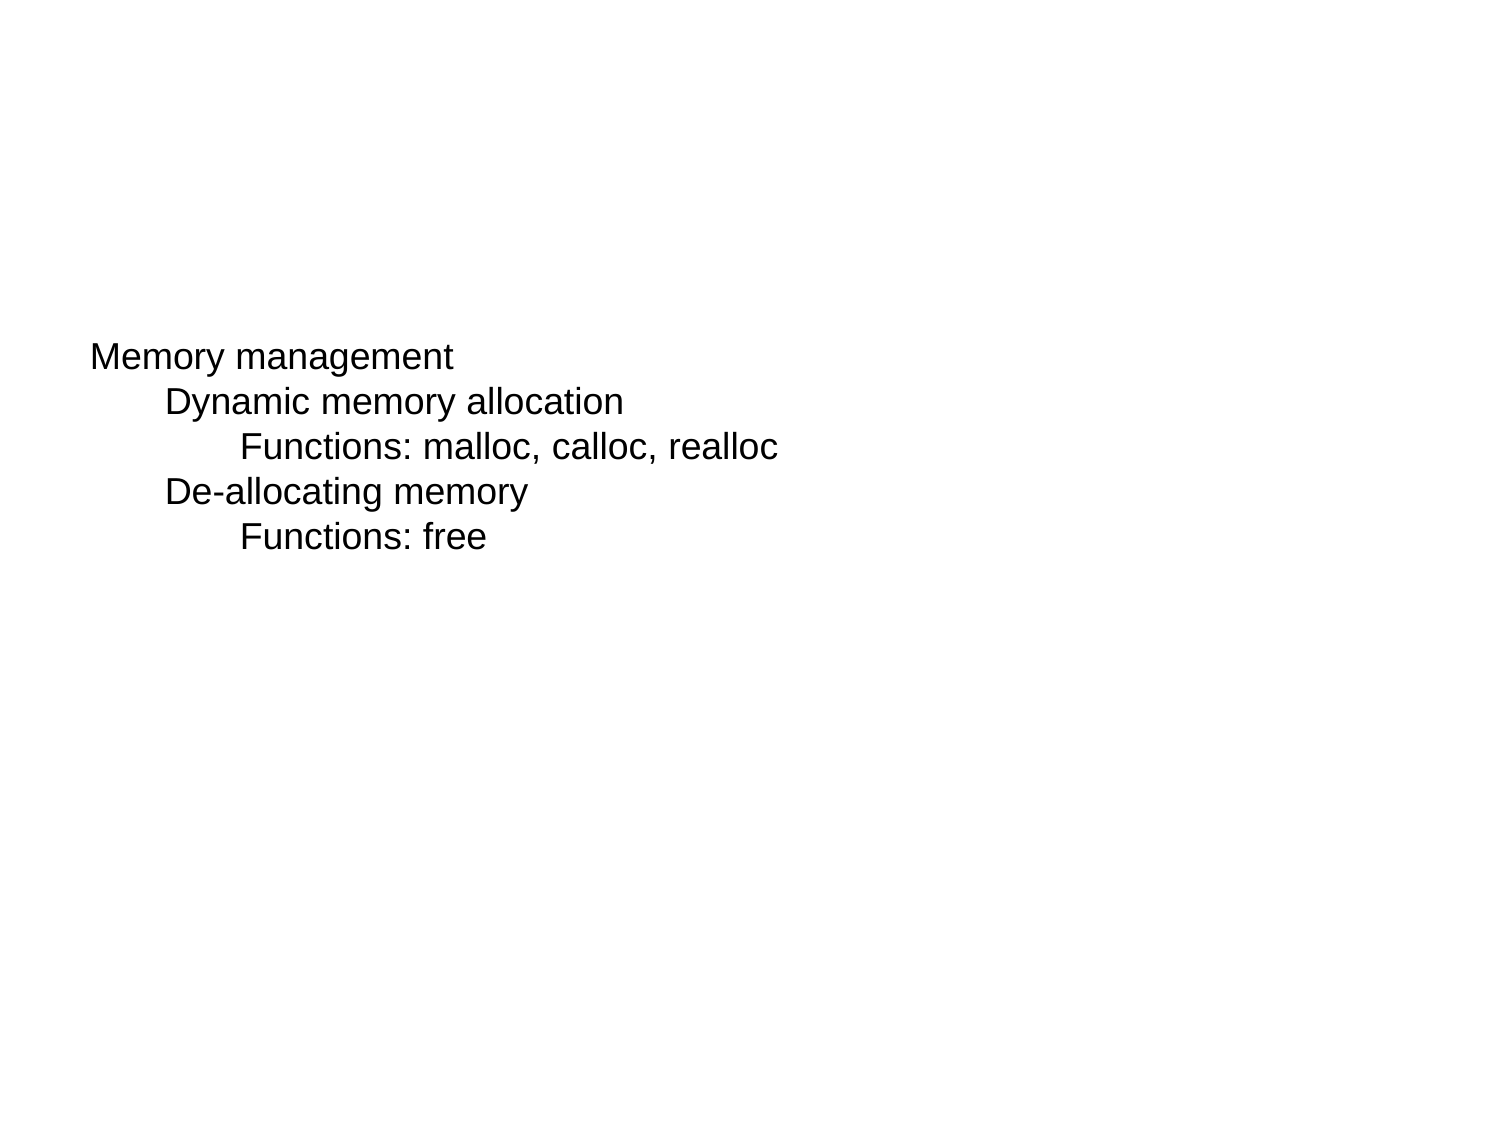

#
Memory management
Dynamic memory allocation
Functions: malloc, calloc, realloc
De-allocating memory
Functions: free